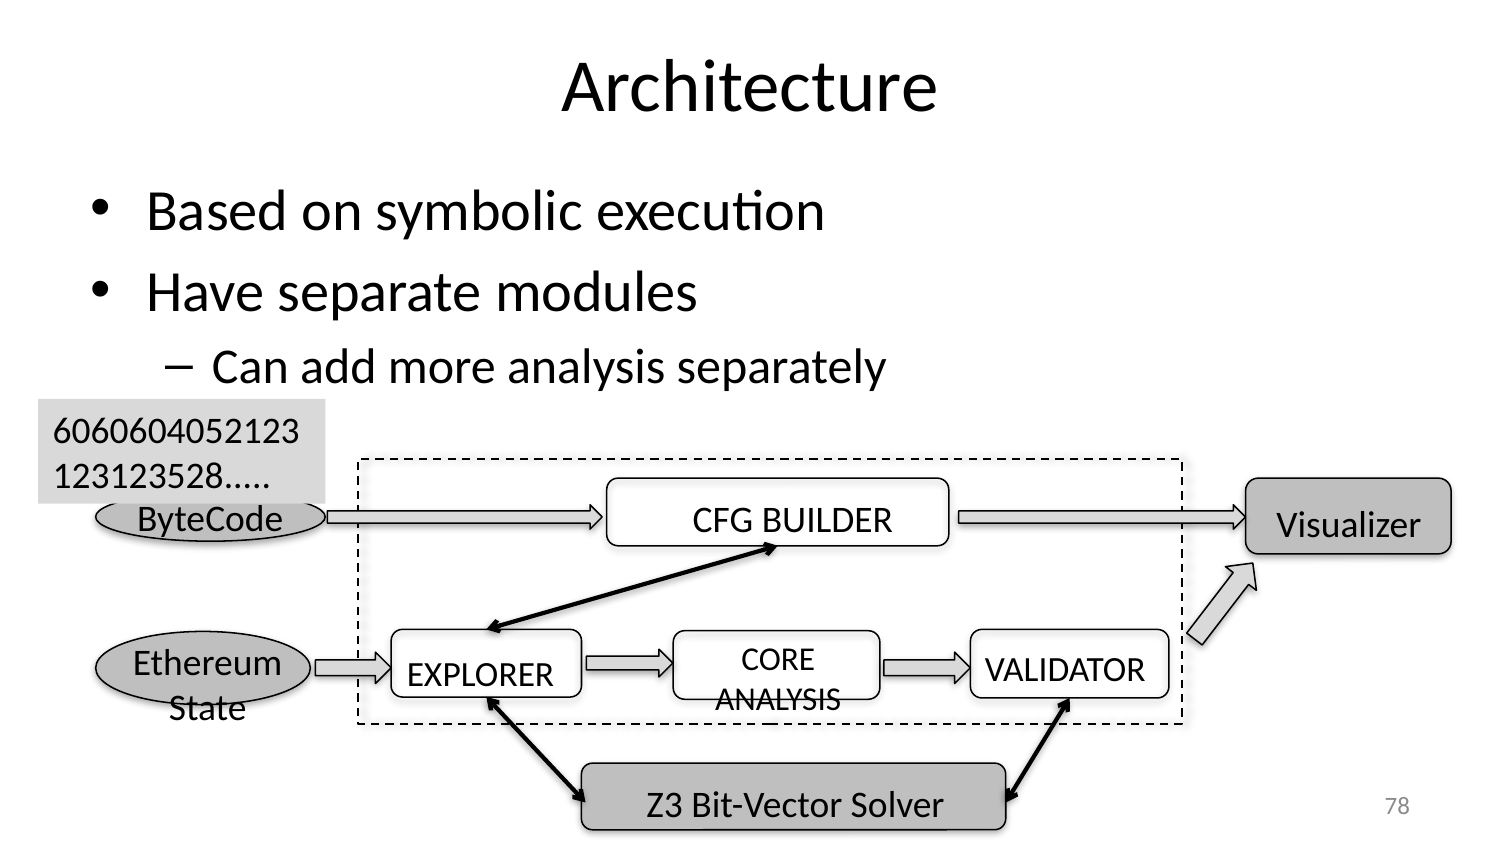

# Architecture
Based on symbolic execution
Have separate modules
Can add more analysis separately
6060604052123123123528.....

CFG BUILDER

Visualizer
ByteCode

EXPLORER

VALIDATOR
CORE ANALYSIS

Ethereum
State

Z3 Bit-Vector Solver
78